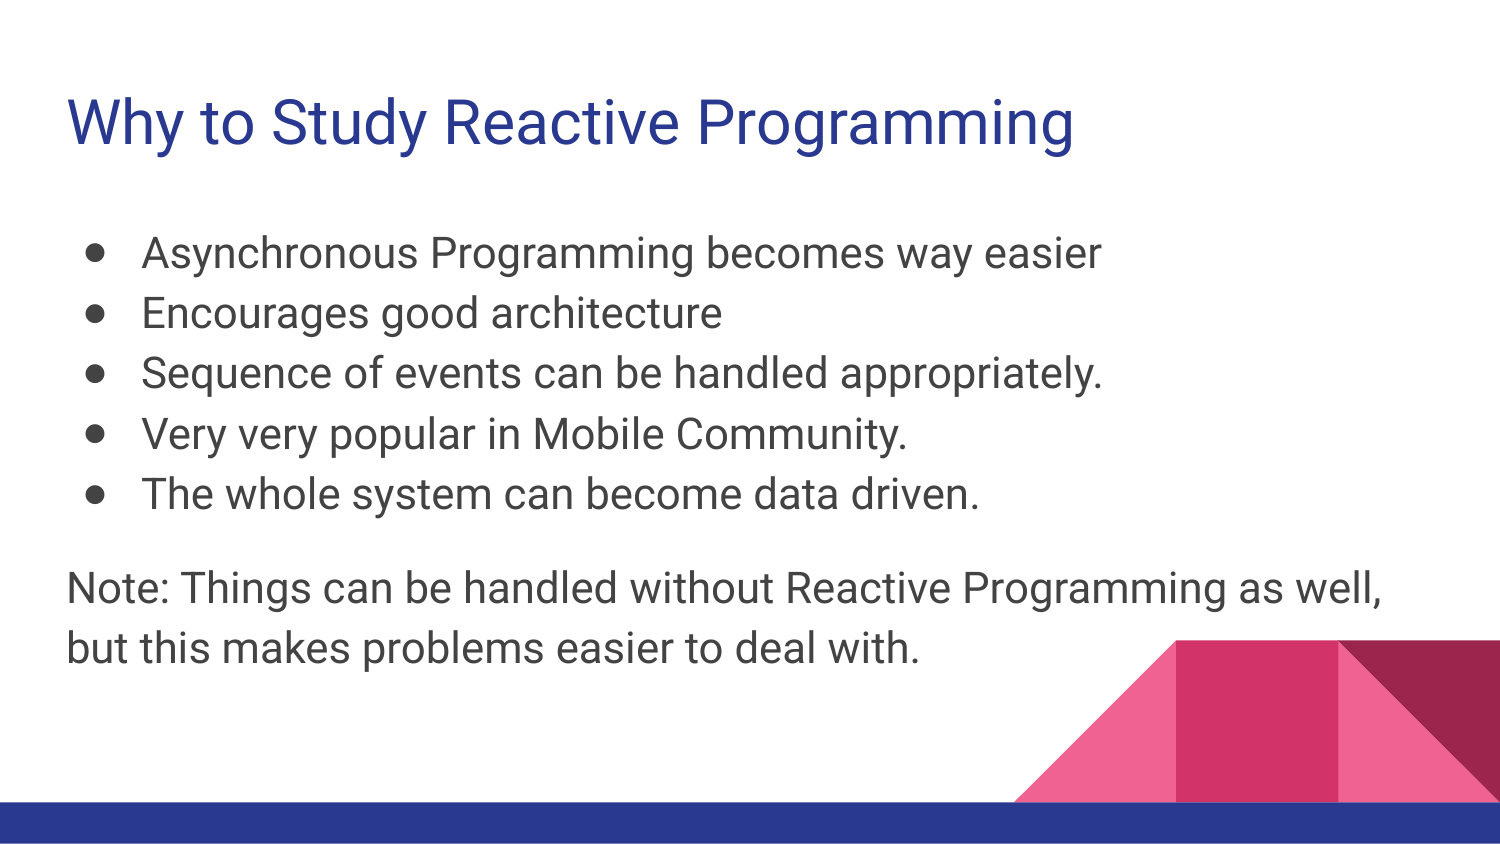

# Why to Study Reactive Programming
Asynchronous Programming becomes way easier
Encourages good architecture
Sequence of events can be handled appropriately.
Very very popular in Mobile Community.
The whole system can become data driven.
Note: Things can be handled without Reactive Programming as well, but this makes problems easier to deal with.